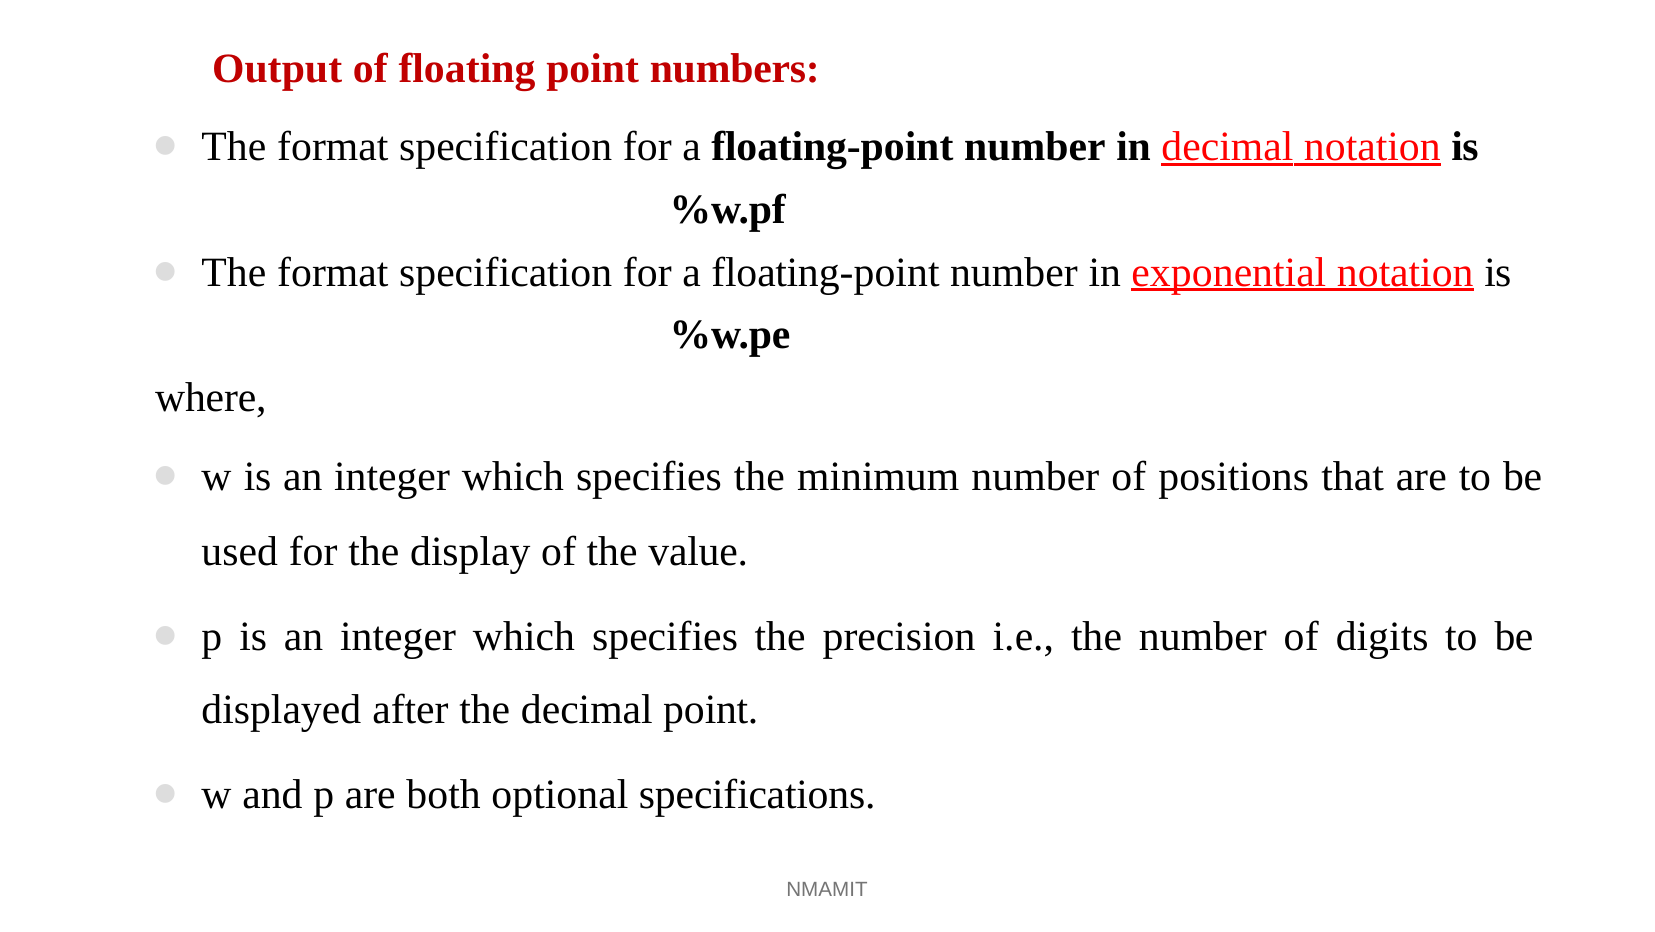

# Output of floating point numbers:
The format specification for a floating-point number in decimal notation is
%w.pf
The format specification for a floating-point number in exponential notation is
%w.pe
where,
w is an integer which specifies the minimum number of positions that are to be used for the display of the value.
p is an integer which specifies the precision i.e., the number of digits to be
displayed after the decimal point.
w and p are both optional specifications.
NMAMIT